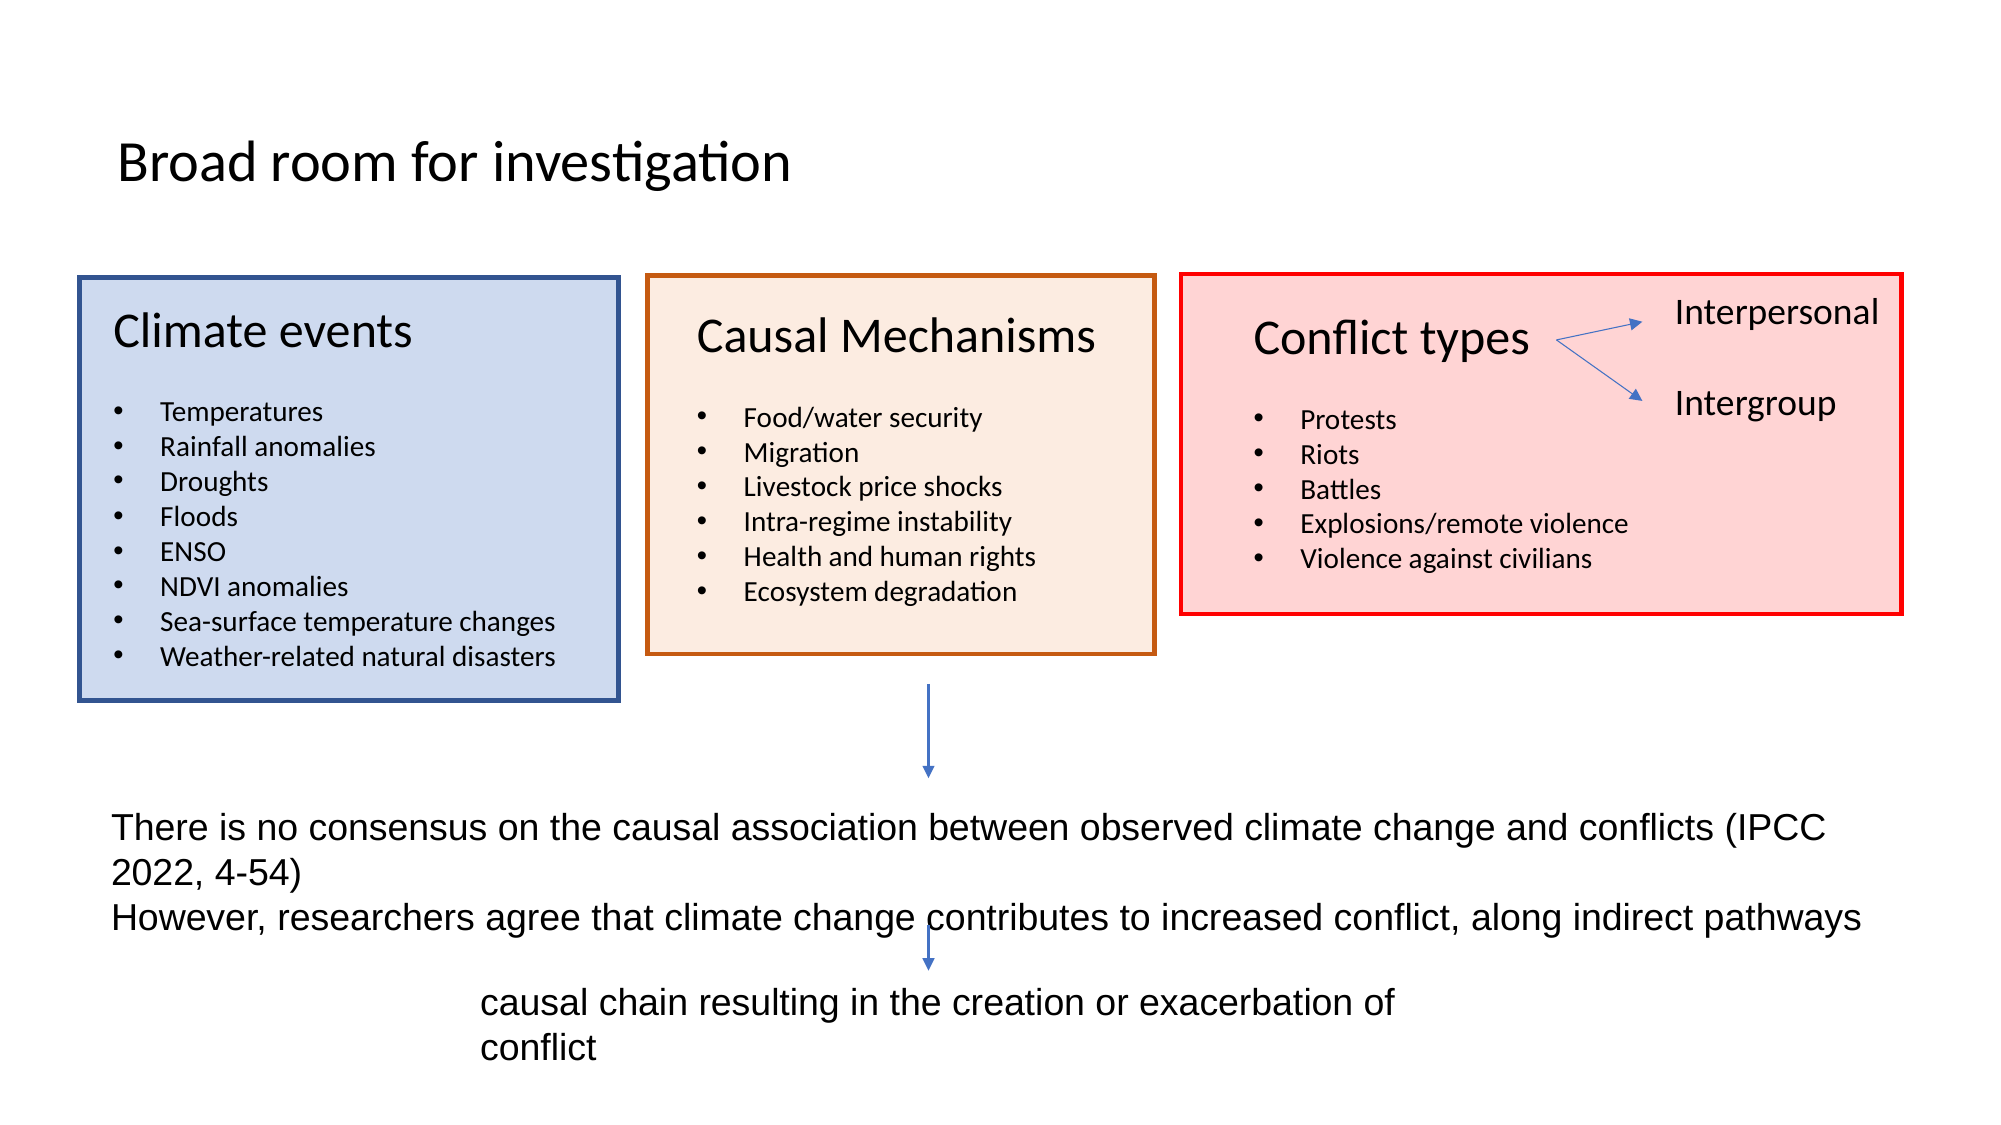

Broad room for investigation

Interpersonal
Climate events

Temperatures
Rainfall anomalies
Droughts
Floods
ENSO
NDVI anomalies
Sea-surface temperature changes
Weather-related natural disasters
Causal Mechanisms

Food/water security
Migration
Livestock price shocks
Intra-regime instability
Health and human rights
Ecosystem degradation
Conflict types

Protests
Riots
Battles
Explosions/remote violence
Violence against civilians
Intergroup
There is no consensus on the causal association between observed climate change and conflicts (IPCC 2022, 4-54)
However, researchers agree that climate change contributes to increased conflict, along indirect pathways
causal chain resulting in the creation or exacerbation of conflict